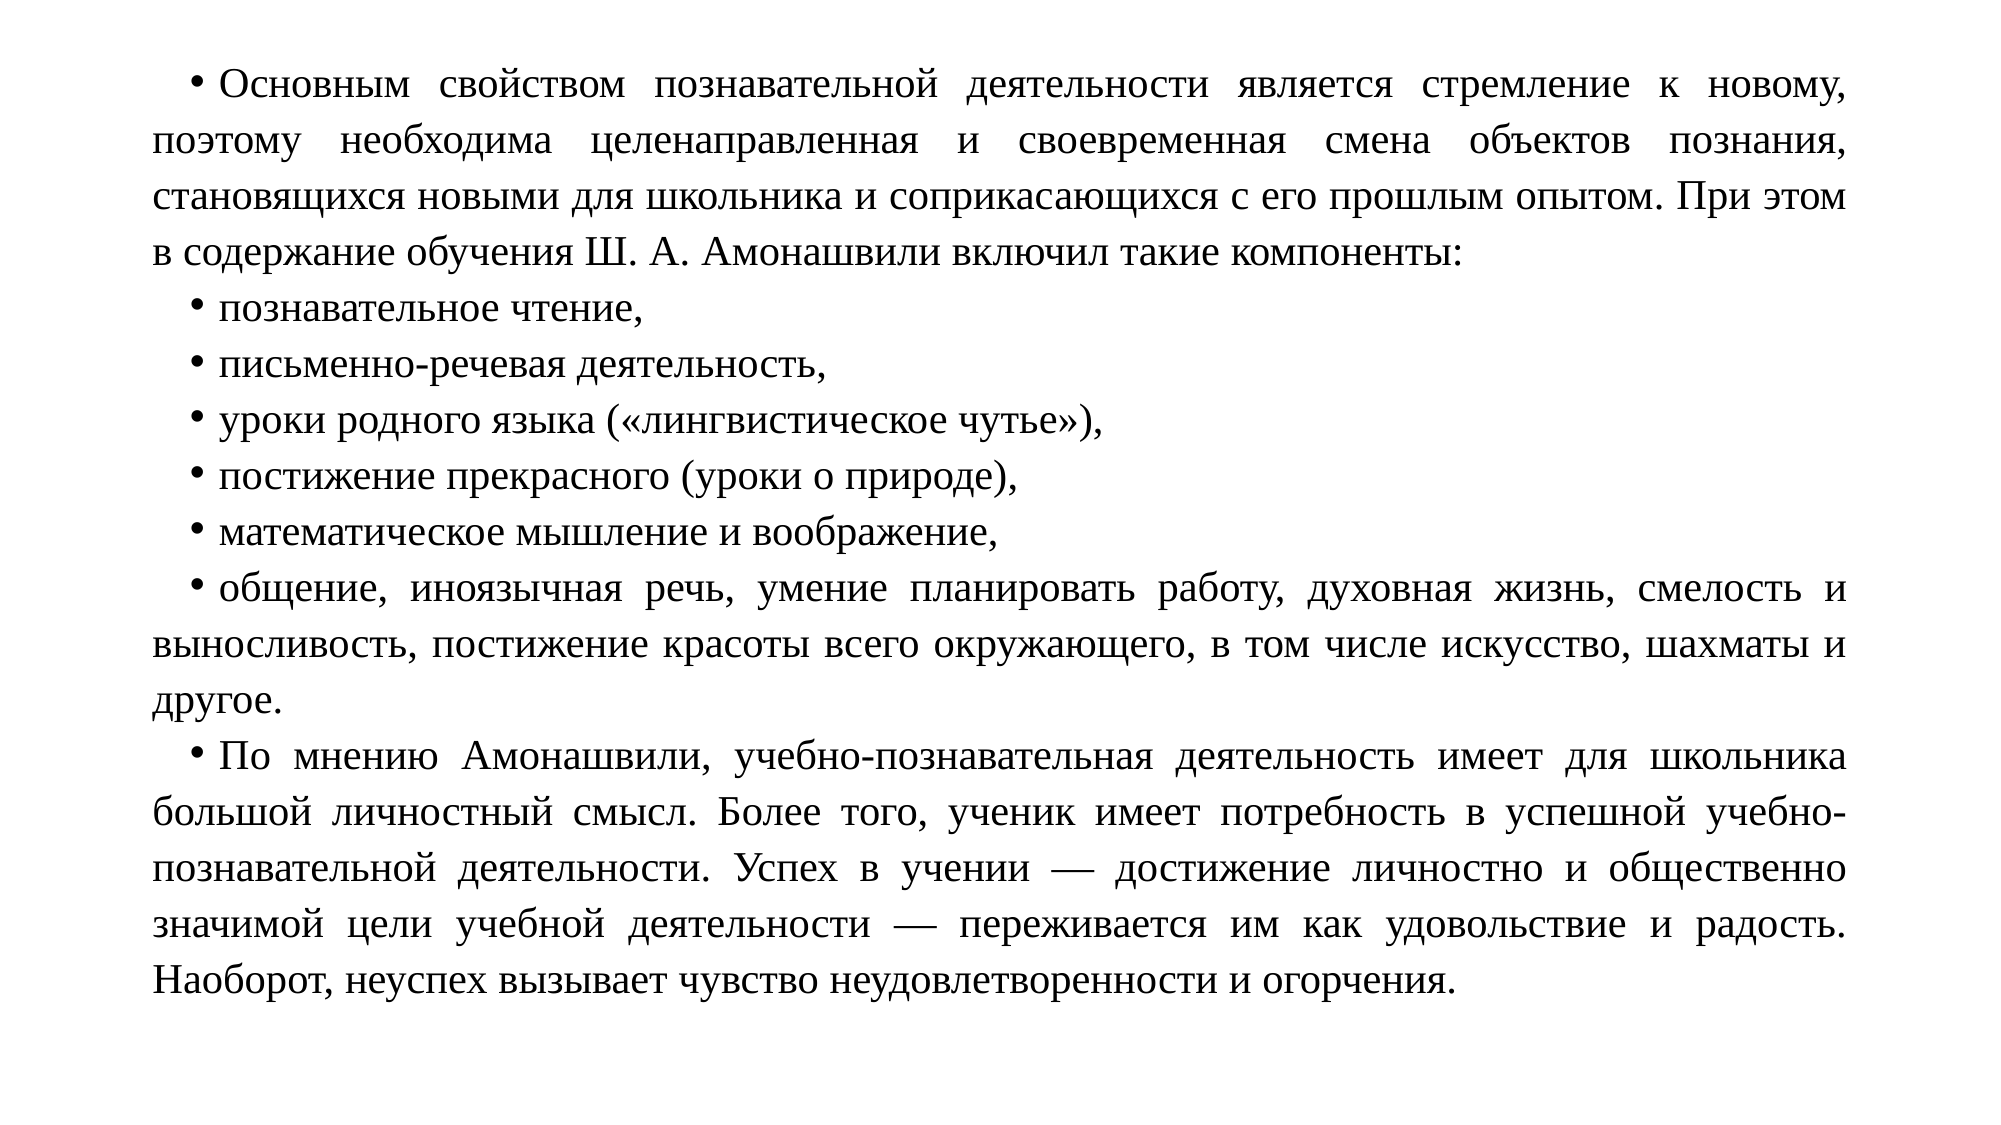

Основным свойством познавательной деятельности является стремление к новому, поэтому необходима целенаправленная и своевременная смена объектов познания, становящихся новыми для школьника и соприкасающихся с его прошлым опытом. При этом в содержание обучения Ш. А. Амонашвили включил такие компоненты:
познавательное чтение,
письменно-речевая деятельность,
уроки родного языка («лингвистическое чутье»),
постижение прекрасного (уроки о природе),
математическое мышление и воображение,
общение, иноязычная речь, умение планировать работу, духовная жизнь, смелость и выносливость, постижение красоты всего окружающего, в том числе искусство, шахматы и другое.
По мнению Амонашвили, учебно-познавательная деятельность имеет для школьника большой личностный смысл. Более того, ученик имеет потребность в успешной учебно-познавательной деятельности. Успех в учении — достижение личностно и общественно значимой цели учебной деятельности — переживается им как удовольствие и радость. Наоборот, неуспех вызывает чувство неудовлетворенности и огорчения.